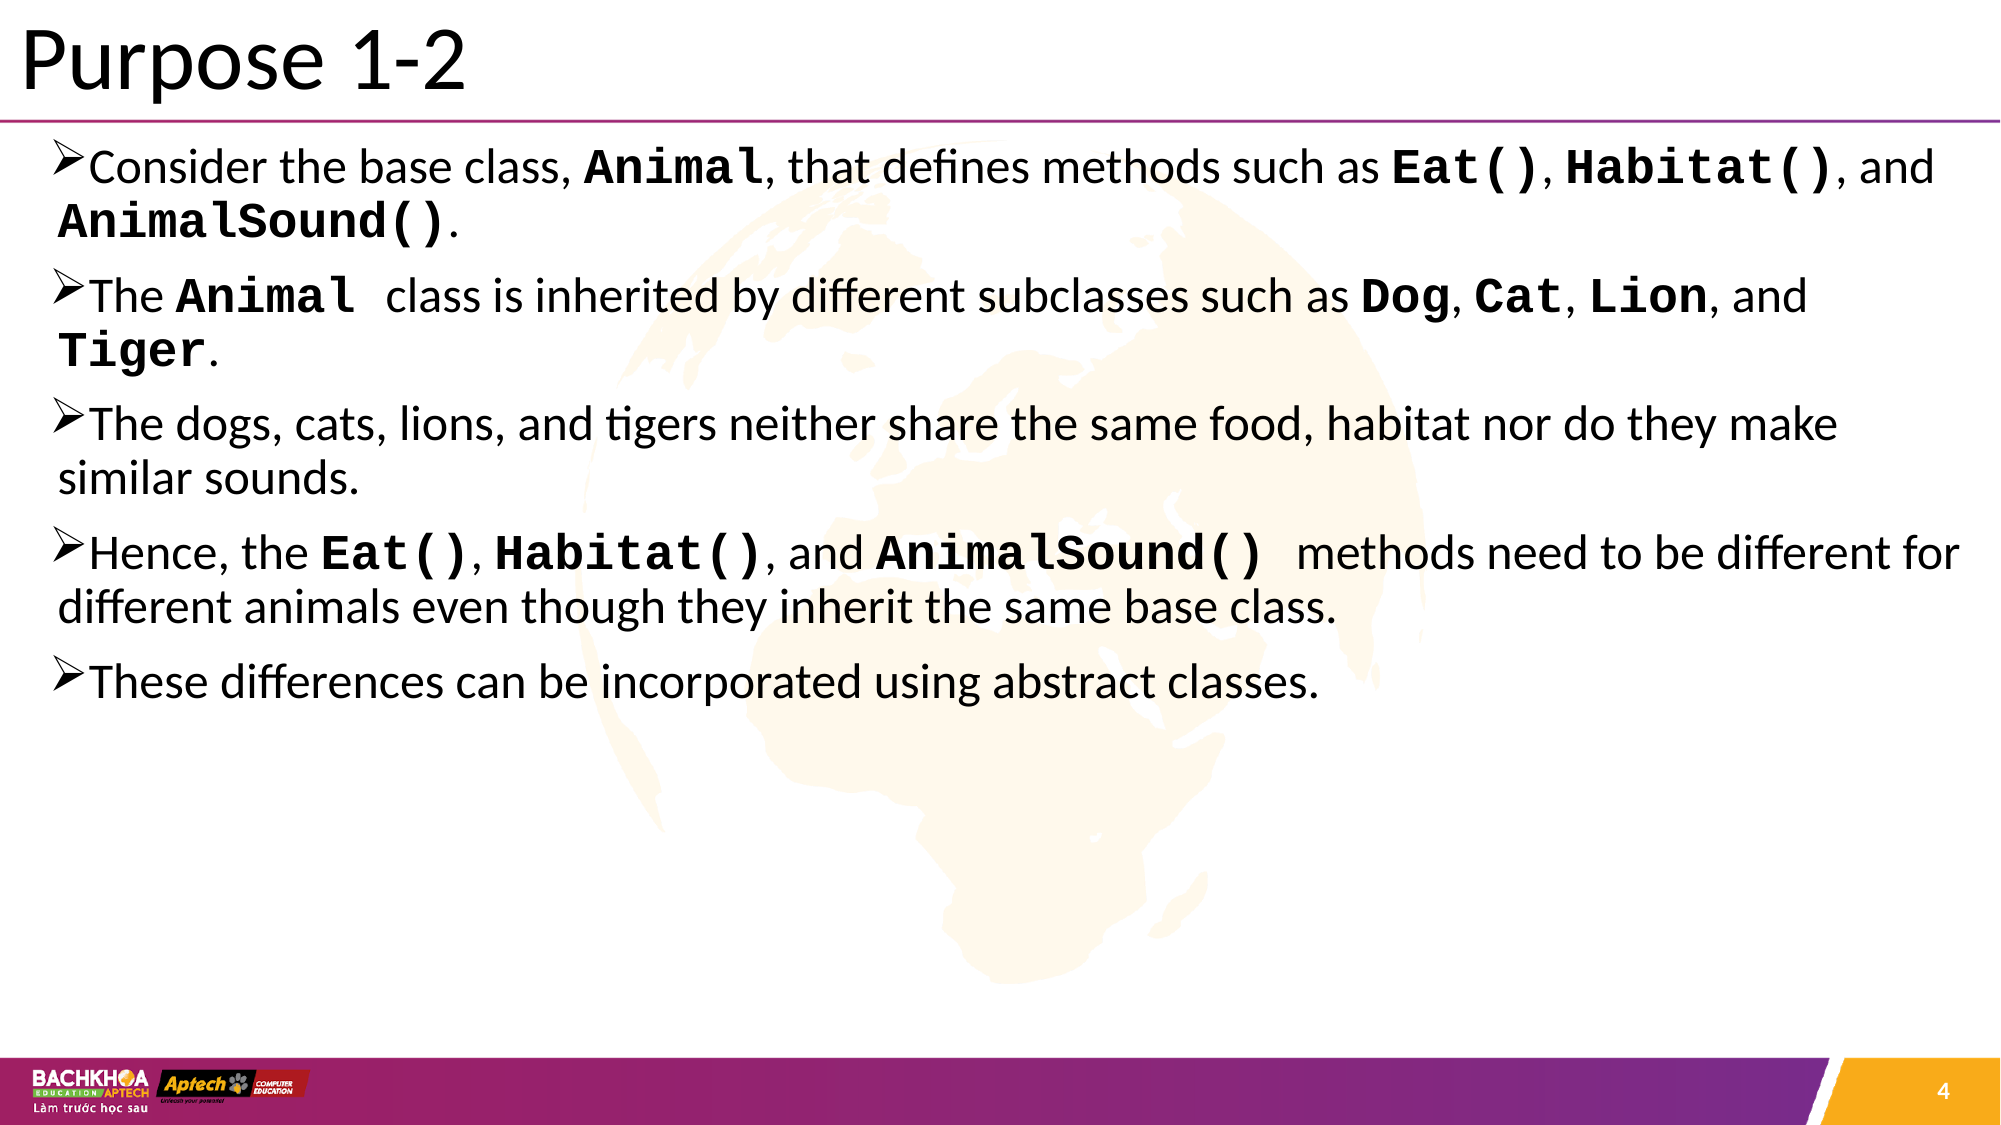

# Purpose 1-2
Consider the base class, Animal, that defines methods such as Eat(), Habitat(), and AnimalSound().
The Animal class is inherited by different subclasses such as Dog, Cat, Lion, and Tiger.
The dogs, cats, lions, and tigers neither share the same food, habitat nor do they make similar sounds.
Hence, the Eat(), Habitat(), and AnimalSound() methods need to be different for different animals even though they inherit the same base class.
These differences can be incorporated using abstract classes.

4